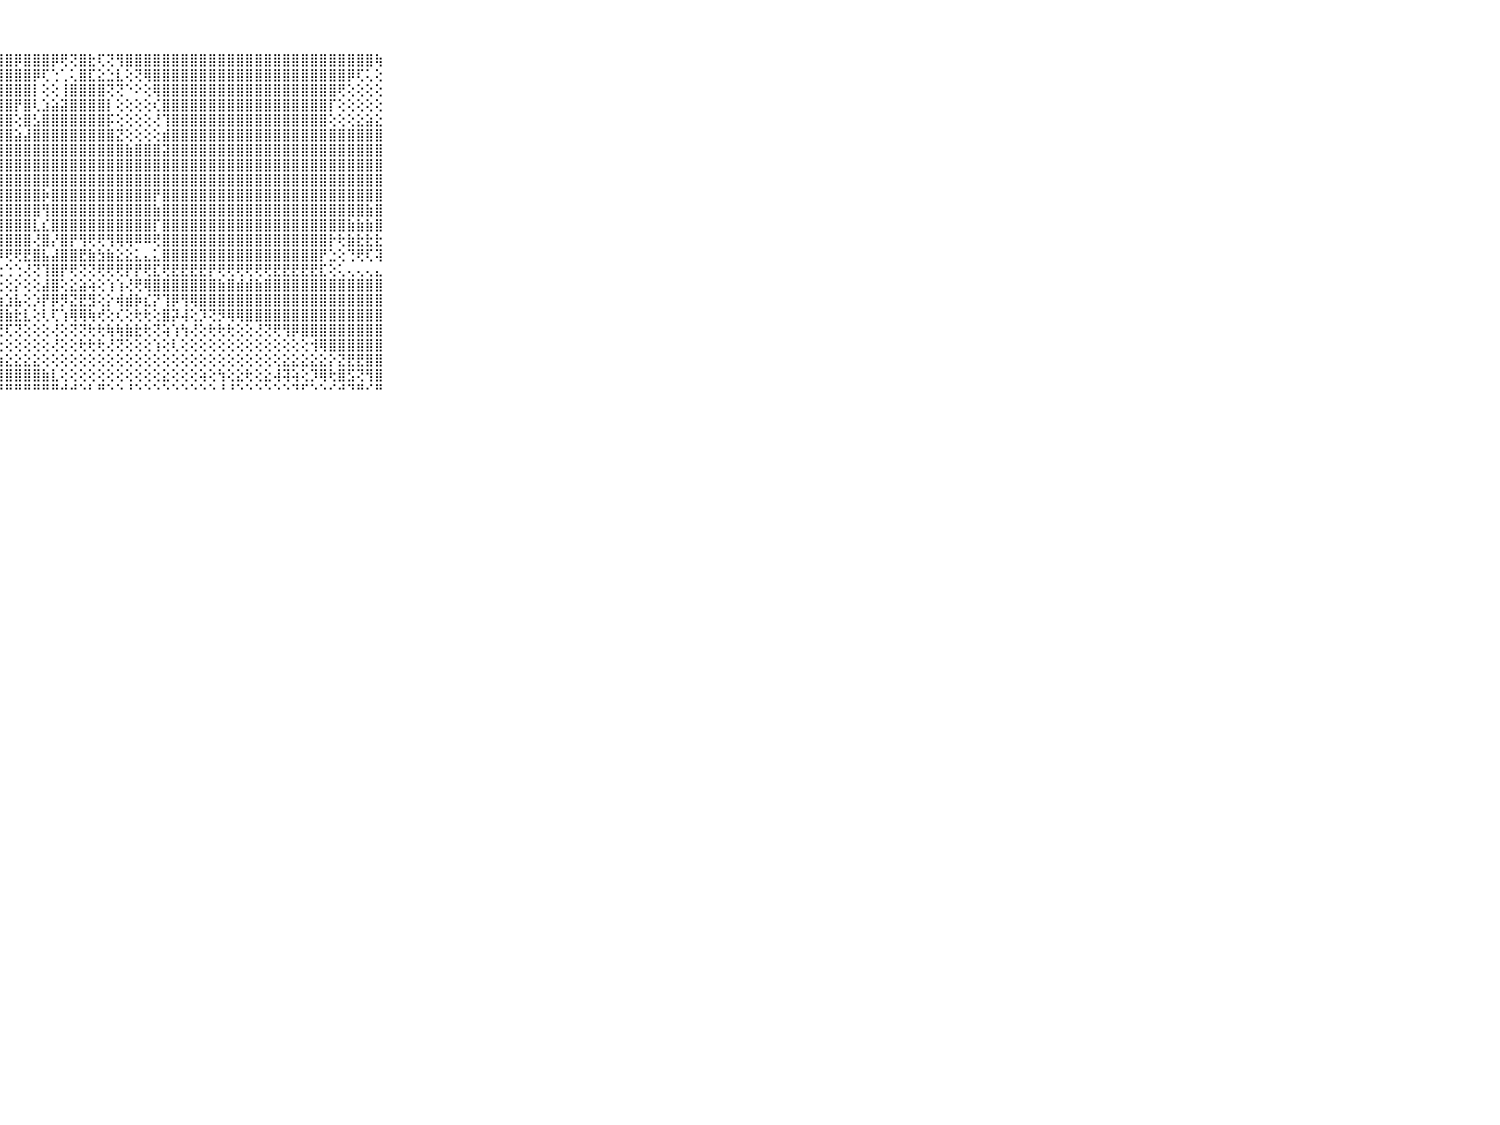

⠀⠀⠀⠀⠀⠀⠀⠀⠀⠀⠀⢸⣿⣿⣿⣿⣿⣿⣿⣿⣿⣿⣿⣿⣿⣿⣿⣿⣿⡿⣿⣿⣿⡿⢟⢝⣿⣗⢏⢝⢻⣿⣿⣿⣿⣿⣿⣿⣿⣿⣿⣿⣿⣿⣿⣿⣿⣿⣿⣿⣿⣿⣿⣿⣿⣿⣿⣿⢷⠀⠀⠀⠀⠀⠀⠀⠀⠀⠀⠀⠀
⠀⠀⠀⠀⠀⠀⠀⠀⠀⠀⠀⢸⣿⣿⣿⣿⣿⣿⣿⣿⣿⣿⣿⣿⣿⣿⣿⣿⣿⣿⣿⡿⢏⢑⢁⢅⣿⣏⣕⣑⣇⢕⢝⢿⣿⣿⣿⣿⣿⣿⣿⣿⣿⣿⣿⣿⣿⣿⣿⣿⣿⣿⣿⣿⣿⡿⢏⢅⢕⠀⠀⠀⠀⠀⠀⠀⠀⠀⠀⠀⠀
⠀⠀⠀⠀⠀⠀⠀⠀⠀⠀⠀⢸⣿⣿⣿⣿⣿⣿⣿⣿⣿⣿⣿⣿⣿⣿⣿⣿⣿⣿⣿⡇⢕⢕⢸⣿⣿⣿⣿⢝⢝⠑⠕⢕⢿⣿⣿⣿⣿⣿⣿⣿⣿⣿⣿⣿⣿⣿⣿⣿⣿⣿⣿⣿⢟⢕⢕⢕⢕⠀⠀⠀⠀⠀⠀⠀⠀⠀⠀⠀⠀
⠀⠀⠀⠀⠀⠀⠀⠀⠀⠀⠀⢸⣿⣿⣿⣿⣿⣿⣿⣿⣿⣿⣿⣿⣿⣿⣿⣿⣿⡟⣿⢇⣱⣵⣽⣿⣿⣿⣿⡇⢕⢕⢕⢕⢎⣿⣿⣿⣿⣿⣿⣿⣿⣿⣿⣿⣿⣿⣿⣿⣿⣿⣿⡏⢕⢕⢕⢕⢕⠀⠀⠀⠀⠀⠀⠀⠀⠀⠀⠀⠀
⠀⠀⠀⠀⠀⠀⠀⠀⠀⠀⠀⢸⣿⣿⣿⣿⣿⣿⣿⣿⣿⣿⣿⣿⣿⣿⣿⣿⣿⢕⣿⣣⣿⣿⣿⣿⣿⣿⣿⡯⢕⢕⢕⢕⢜⢹⣿⣿⣿⣿⣿⣿⣿⣿⣿⣿⣿⣿⣿⣿⣿⣿⣿⢕⢕⢕⣕⣵⣕⠀⠀⠀⠀⠀⠀⠀⠀⠀⠀⠀⠀
⠀⠀⠀⠀⠀⠀⠀⠀⠀⠀⠀⢸⣿⣿⣿⣿⣿⣿⣿⣿⣿⣿⣿⣿⣿⣿⣿⣿⣿⣵⣼⣿⣿⣿⣿⣿⣿⣿⣿⣿⣝⢕⢕⢕⢕⣾⣿⣿⣿⣿⣿⣿⣿⣿⣿⣿⣿⣿⣿⣿⣿⣿⣿⣿⣿⣿⣿⣿⣿⠀⠀⠀⠀⠀⠀⠀⠀⠀⠀⠀⠀
⠀⠀⠀⠀⠀⠀⠀⠀⠀⠀⠀⢸⣿⣿⣿⣿⣿⣿⣿⣿⣿⣿⣿⣿⣿⣿⣿⣿⣿⣿⣿⣿⣿⣿⣿⣿⣿⣿⣿⣿⣿⣷⣿⣿⣿⣽⣿⣿⣿⣿⣿⣿⣿⣿⣿⣿⣿⣿⣿⣿⣿⣿⣿⣿⣿⣿⣿⣿⣿⠀⠀⠀⠀⠀⠀⠀⠀⠀⠀⠀⠀
⠀⠀⠀⠀⠀⠀⠀⠀⠀⠀⠀⢸⣿⣿⣿⣿⣿⣿⣿⣿⣿⣿⣿⣿⣿⣿⣿⣿⣿⣿⣿⣿⣿⣿⣿⣿⣿⣿⣿⣿⣿⣿⣿⣿⣿⣿⣿⣿⣿⣿⣿⣿⣿⣿⣿⣿⣿⣿⣿⣿⣿⣿⣿⣿⣿⣿⣿⣿⣿⠀⠀⠀⠀⠀⠀⠀⠀⠀⠀⠀⠀
⠀⠀⠀⠀⠀⠀⠀⠀⠀⠀⠀⢸⣿⣿⣿⣿⣿⣿⣿⣿⣿⣿⣿⣿⣿⣿⣿⣿⣿⣿⣿⣿⣿⣿⣿⣿⣿⣿⣿⣿⣿⣿⣿⣿⣿⣿⣿⣿⣿⣿⣿⣿⣿⣿⣿⣿⣿⣿⣿⣿⣿⣿⣿⣿⣿⣿⣿⣿⣿⠀⠀⠀⠀⠀⠀⠀⠀⠀⠀⠀⠀
⠀⠀⠀⠀⠀⠀⠀⠀⠀⠀⠀⢸⣿⣿⣿⣿⣿⣿⣿⣿⣿⣿⣿⣿⣿⣿⣿⣿⣿⣿⣿⣿⡷⣿⣿⣿⣿⣿⣿⣿⣿⣿⣿⣿⡟⣿⣿⣿⣿⣿⣿⣿⣿⣿⣿⣿⣿⣿⣿⣿⣿⣿⣿⣿⣿⣿⣿⣿⣿⠀⠀⠀⠀⠀⠀⠀⠀⠀⠀⠀⠀
⠀⠀⠀⠀⠀⠀⠀⠀⠀⠀⠀⢘⣻⣿⣿⣿⣿⣿⣿⣿⣿⣿⣿⣿⣿⣿⣿⣿⣿⣿⣿⣿⢻⣿⣿⣿⣿⣿⣿⣿⣿⣿⣿⣿⣷⣿⣿⣿⣿⣿⣿⣿⣿⣿⣿⣿⣿⣿⣿⣿⣿⣿⣿⣿⣿⣿⣿⣷⣿⠀⠀⠀⠀⠀⠀⠀⠀⠀⠀⠀⠀
⠀⠀⠀⠀⠀⠀⠀⠀⠀⠀⠀⢸⣿⣿⣿⣿⣿⣿⣿⣿⣿⣿⣿⣿⣿⣿⣿⣿⣿⣿⣿⣇⣎⣿⣿⣿⣿⣿⣿⣿⣿⣿⣿⣿⡏⣿⣿⣿⣿⣿⣿⣿⣿⣿⣿⣿⣿⣿⣿⣿⣿⣿⣿⣿⣿⣷⣷⣷⣿⠀⠀⠀⠀⠀⠀⠀⠀⠀⠀⠀⠀
⠀⠀⠀⠀⠀⠀⠀⠀⠀⠀⠀⢸⣿⣿⣿⣿⣿⣿⣿⣿⣿⣿⣿⣿⣿⣿⣿⣿⣿⣿⣿⢜⣿⡜⣿⡟⢻⢟⢟⢻⢿⢿⠿⠿⢟⣿⣿⣿⣿⣿⣿⣿⣿⣿⣿⣿⣿⣿⣿⣿⣿⣿⣿⡗⢗⣷⣗⣗⣗⠀⠀⠀⠀⠀⠀⠀⠀⠀⠀⠀⠀
⠀⠀⠀⠀⠀⠀⠀⠀⠀⠀⠀⢸⣿⣿⣿⢿⣿⣿⡿⣿⣟⣿⣿⣿⣿⣿⣿⡿⢟⢟⣟⣿⣧⣼⣿⣿⣟⣷⣳⣷⣕⣕⣅⣄⣅⣿⣿⣿⣿⣿⣿⣿⣿⣿⣿⣿⣿⣿⣿⣿⣿⣿⡟⣑⢕⢙⢟⢏⢽⠀⠀⠀⠀⠀⠀⠀⠀⠀⠀⠀⠀
⠀⠀⠀⠀⠀⠀⠀⠀⠀⠀⠀⠁⢅⢅⢜⢅⢍⢌⢕⢝⢝⢝⢝⢝⢝⢝⢝⢕⢑⢑⢜⢝⢹⣿⡟⢟⢝⢝⢟⢟⢟⡟⡟⢟⣏⢟⣟⣟⣟⣟⡟⢟⢟⢟⢟⢟⢟⣟⣟⣟⣟⣟⣏⢕⢅⢄⢄⢄⣄⠀⠀⠀⠀⠀⠀⠀⠀⠀⠀⠀⠀
⠀⠀⠀⠀⠀⠀⠀⠀⠀⠀⠀⢕⡕⢗⢕⢱⢕⢇⢕⢇⢕⢕⢣⢕⢕⡗⢇⢕⢕⡕⢕⢕⣼⣿⢕⣕⣵⢵⢕⢱⢱⢜⢟⢿⣿⣿⣿⣿⣿⣿⣿⣷⣿⣾⣾⣷⣿⣿⣿⣿⣿⣿⣿⣿⣿⣿⣿⣿⣿⠀⠀⠀⠀⠀⠀⠀⠀⠀⠀⠀⠀
⠀⠀⠀⠀⠀⠀⠀⠀⠀⠀⠀⢕⣸⣿⣿⣽⢵⣾⡵⣕⢵⡵⢜⡻⢿⢇⢟⣱⣱⣧⢕⡱⡟⡿⡻⣝⣟⣻⢕⡕⢾⣾⡷⣎⡝⢹⡿⢻⢿⣿⣿⣿⣿⣿⣿⣿⣿⣿⣿⣿⣿⣿⣿⣿⣿⣿⣿⣿⣿⠀⠀⠀⠀⠀⠀⠀⠀⠀⠀⠀⠀
⠀⠀⠀⠀⠀⠀⠀⠀⠀⠀⠀⢸⣿⣿⣿⣿⣿⣷⣿⣿⣿⣾⣿⣿⣯⡿⢷⣿⣷⣗⣇⢕⢇⢏⢱⢿⢿⢷⢞⢕⢎⢕⢗⢗⢕⣿⡽⢼⢕⡹⢝⡻⢿⢿⣿⣿⣿⣿⣿⣿⣿⣿⣿⣿⣿⣿⣿⣿⣿⠀⠀⠀⠀⠀⠀⠀⠀⠀⠀⠀⠀
⠀⠀⠀⠀⠀⠀⠀⠀⠀⠀⠀⢕⣕⣵⡿⣟⣿⣿⢿⣿⣿⣿⣿⣯⣿⡝⢝⢟⢏⢝⢕⢕⢕⢜⢕⢝⢝⢗⢗⢷⢷⣷⣗⢗⢝⢵⢱⢳⢜⢕⢗⢗⢗⢕⢕⢜⢝⢟⢻⡿⣿⣿⣿⣿⣿⣿⣿⣿⣿⠀⠀⠀⠀⠀⠀⠀⠀⠀⠀⠀⠀
⠀⠀⠀⠀⠀⠀⠀⠀⠀⠀⠀⢕⣇⢣⢽⢹⢞⢽⢗⢜⢻⣿⣿⣻⣝⡟⢇⢕⢕⢕⢕⢕⢕⢜⢕⢕⢗⢗⢗⢜⢝⢕⢕⢕⢱⢕⢇⢕⢕⢕⢕⢕⢕⢕⢕⢕⢕⢕⢕⢕⢕⢺⢿⣿⣿⣿⣿⣿⣿⠀⠀⠀⠀⠀⠀⠀⠀⠀⠀⠀⠀
⠀⠀⠀⠀⠀⠀⠀⠀⠀⠀⠀⠀⢕⢕⢕⢕⢕⢕⢕⢕⢕⢝⢿⣿⣯⣕⡱⢵⣕⣕⣕⣕⢕⢕⢕⢕⢕⢕⢕⢕⢕⢕⢕⢕⢕⢕⢕⢕⢕⢕⢕⢕⢕⢕⢕⢕⢕⢕⣕⣕⣕⣕⣕⡕⣝⣟⣟⣿⣿⠀⠀⠀⠀⠀⠀⠀⠀⠀⠀⠀⠀
⠀⠀⠀⠀⠀⠀⠀⠀⠀⠀⠀⠀⢕⢕⢕⢕⢕⢕⢕⢕⢕⢕⢕⢹⣿⣿⣿⣿⣿⣿⣿⣿⣷⣇⢕⢕⢕⢕⢕⢕⢕⢕⢕⢕⢕⣕⢕⢕⢕⢵⢕⢳⢕⣕⢗⢕⣕⢼⢽⢵⢕⡹⢿⢗⣿⣫⢝⢻⣿⠀⠀⠀⠀⠀⠀⠀⠀⠀⠀⠀⠀
⠀⠀⠀⠀⠀⠀⠀⠀⠀⠀⠀⠀⠑⠑⠑⠑⠑⠑⠑⠑⠑⠑⠑⠑⠘⠛⠛⠛⠛⠛⠛⠛⠛⠛⠚⠚⠑⠃⠛⠑⠑⠘⠑⠑⠑⠑⠑⠑⠑⠑⠑⠘⠘⠑⠑⠑⠑⠑⠑⠙⠋⠑⠑⠊⠚⠙⠛⠊⠛⠀⠀⠀⠀⠀⠀⠀⠀⠀⠀⠀⠀